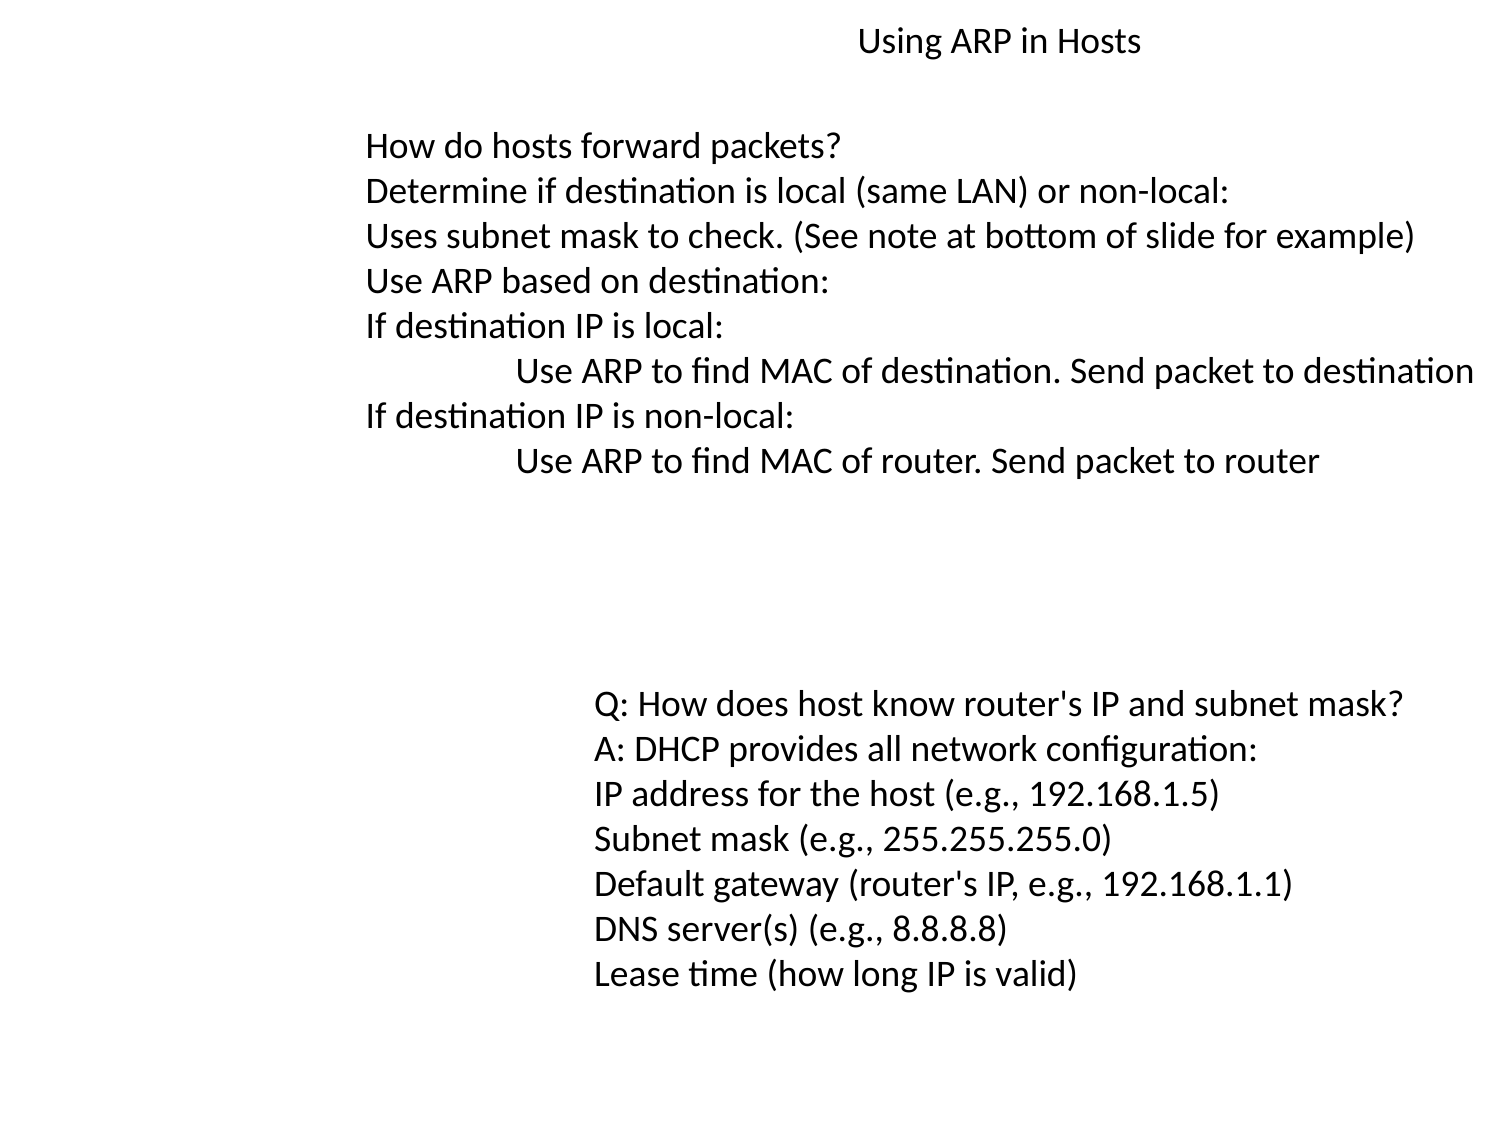

Using ARP in Hosts
How do hosts forward packets?
Determine if destination is local (same LAN) or non-local:
Uses subnet mask to check. (See note at bottom of slide for example)
Use ARP based on destination:
If destination IP is local:
	Use ARP to find MAC of destination. Send packet to destination
If destination IP is non-local:
	Use ARP to find MAC of router. Send packet to router
Q: How does host know router's IP and subnet mask?
A: DHCP provides all network configuration:
IP address for the host (e.g., 192.168.1.5)
Subnet mask (e.g., 255.255.255.0)
Default gateway (router's IP, e.g., 192.168.1.1)
DNS server(s) (e.g., 8.8.8.8)
Lease time (how long IP is valid)